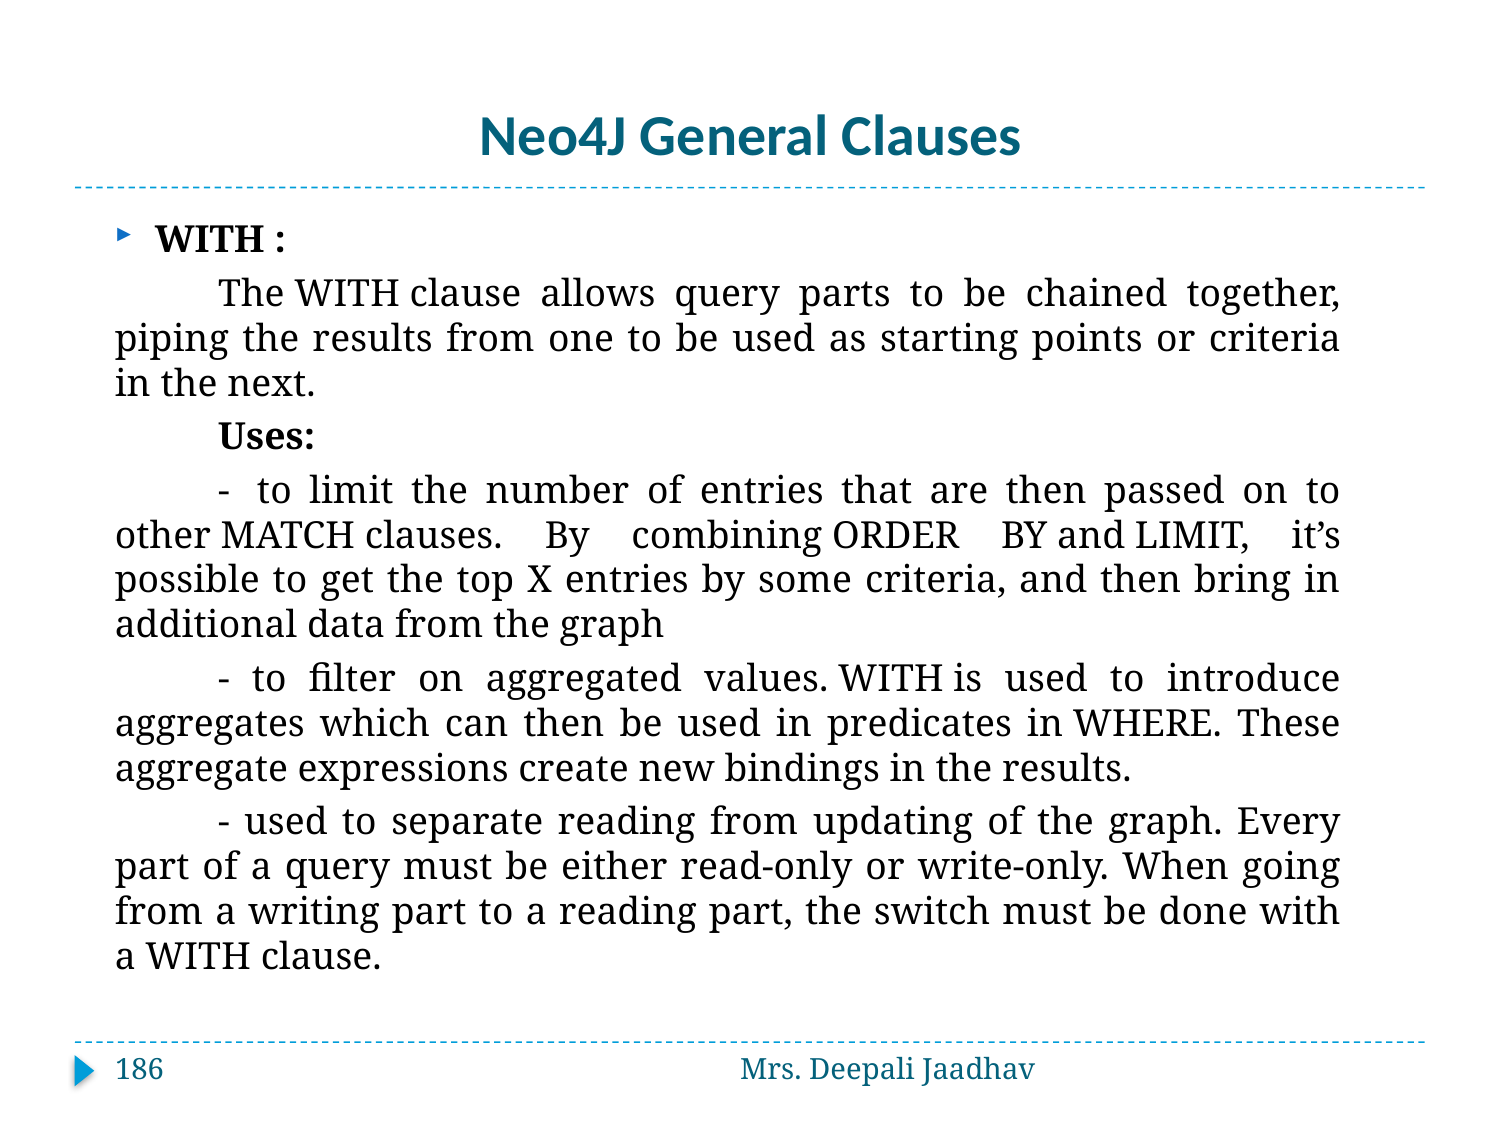

# Neo4J General Clauses
WITH :
	The WITH clause allows query parts to be chained together, piping the results from one to be used as starting points or criteria in the next.
	Uses:
	-  to limit the number of entries that are then passed on to other MATCH clauses. By combining ORDER BY and LIMIT, it’s possible to get the top X entries by some criteria, and then bring in additional data from the graph
	- to filter on aggregated values. WITH is used to introduce aggregates which can then be used in predicates in WHERE. These aggregate expressions create new bindings in the results.
	- used to separate reading from updating of the graph. Every part of a query must be either read-only or write-only. When going from a writing part to a reading part, the switch must be done with a WITH clause.

186
Mrs. Deepali Jaadhav